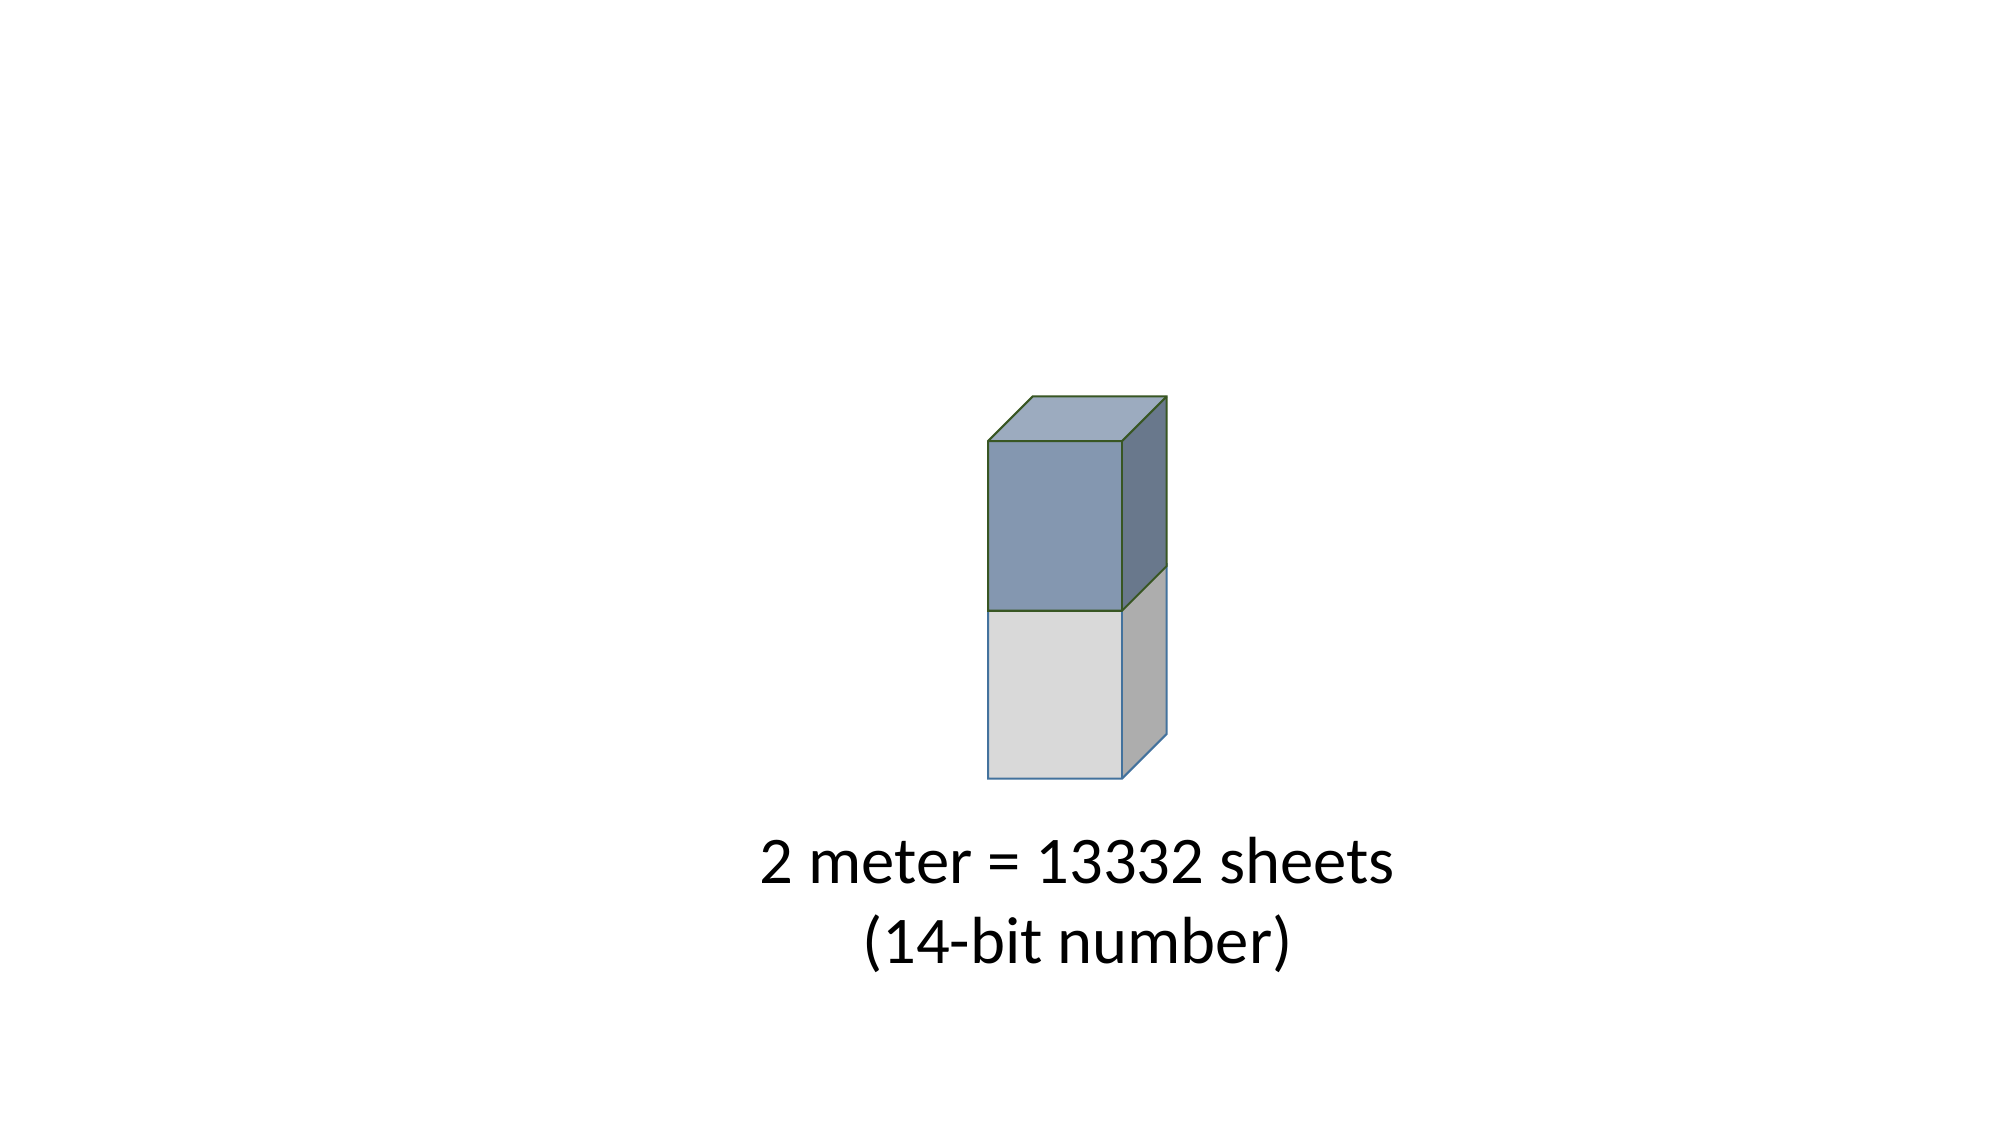

2 meter = 13332 sheets
(14-bit number)